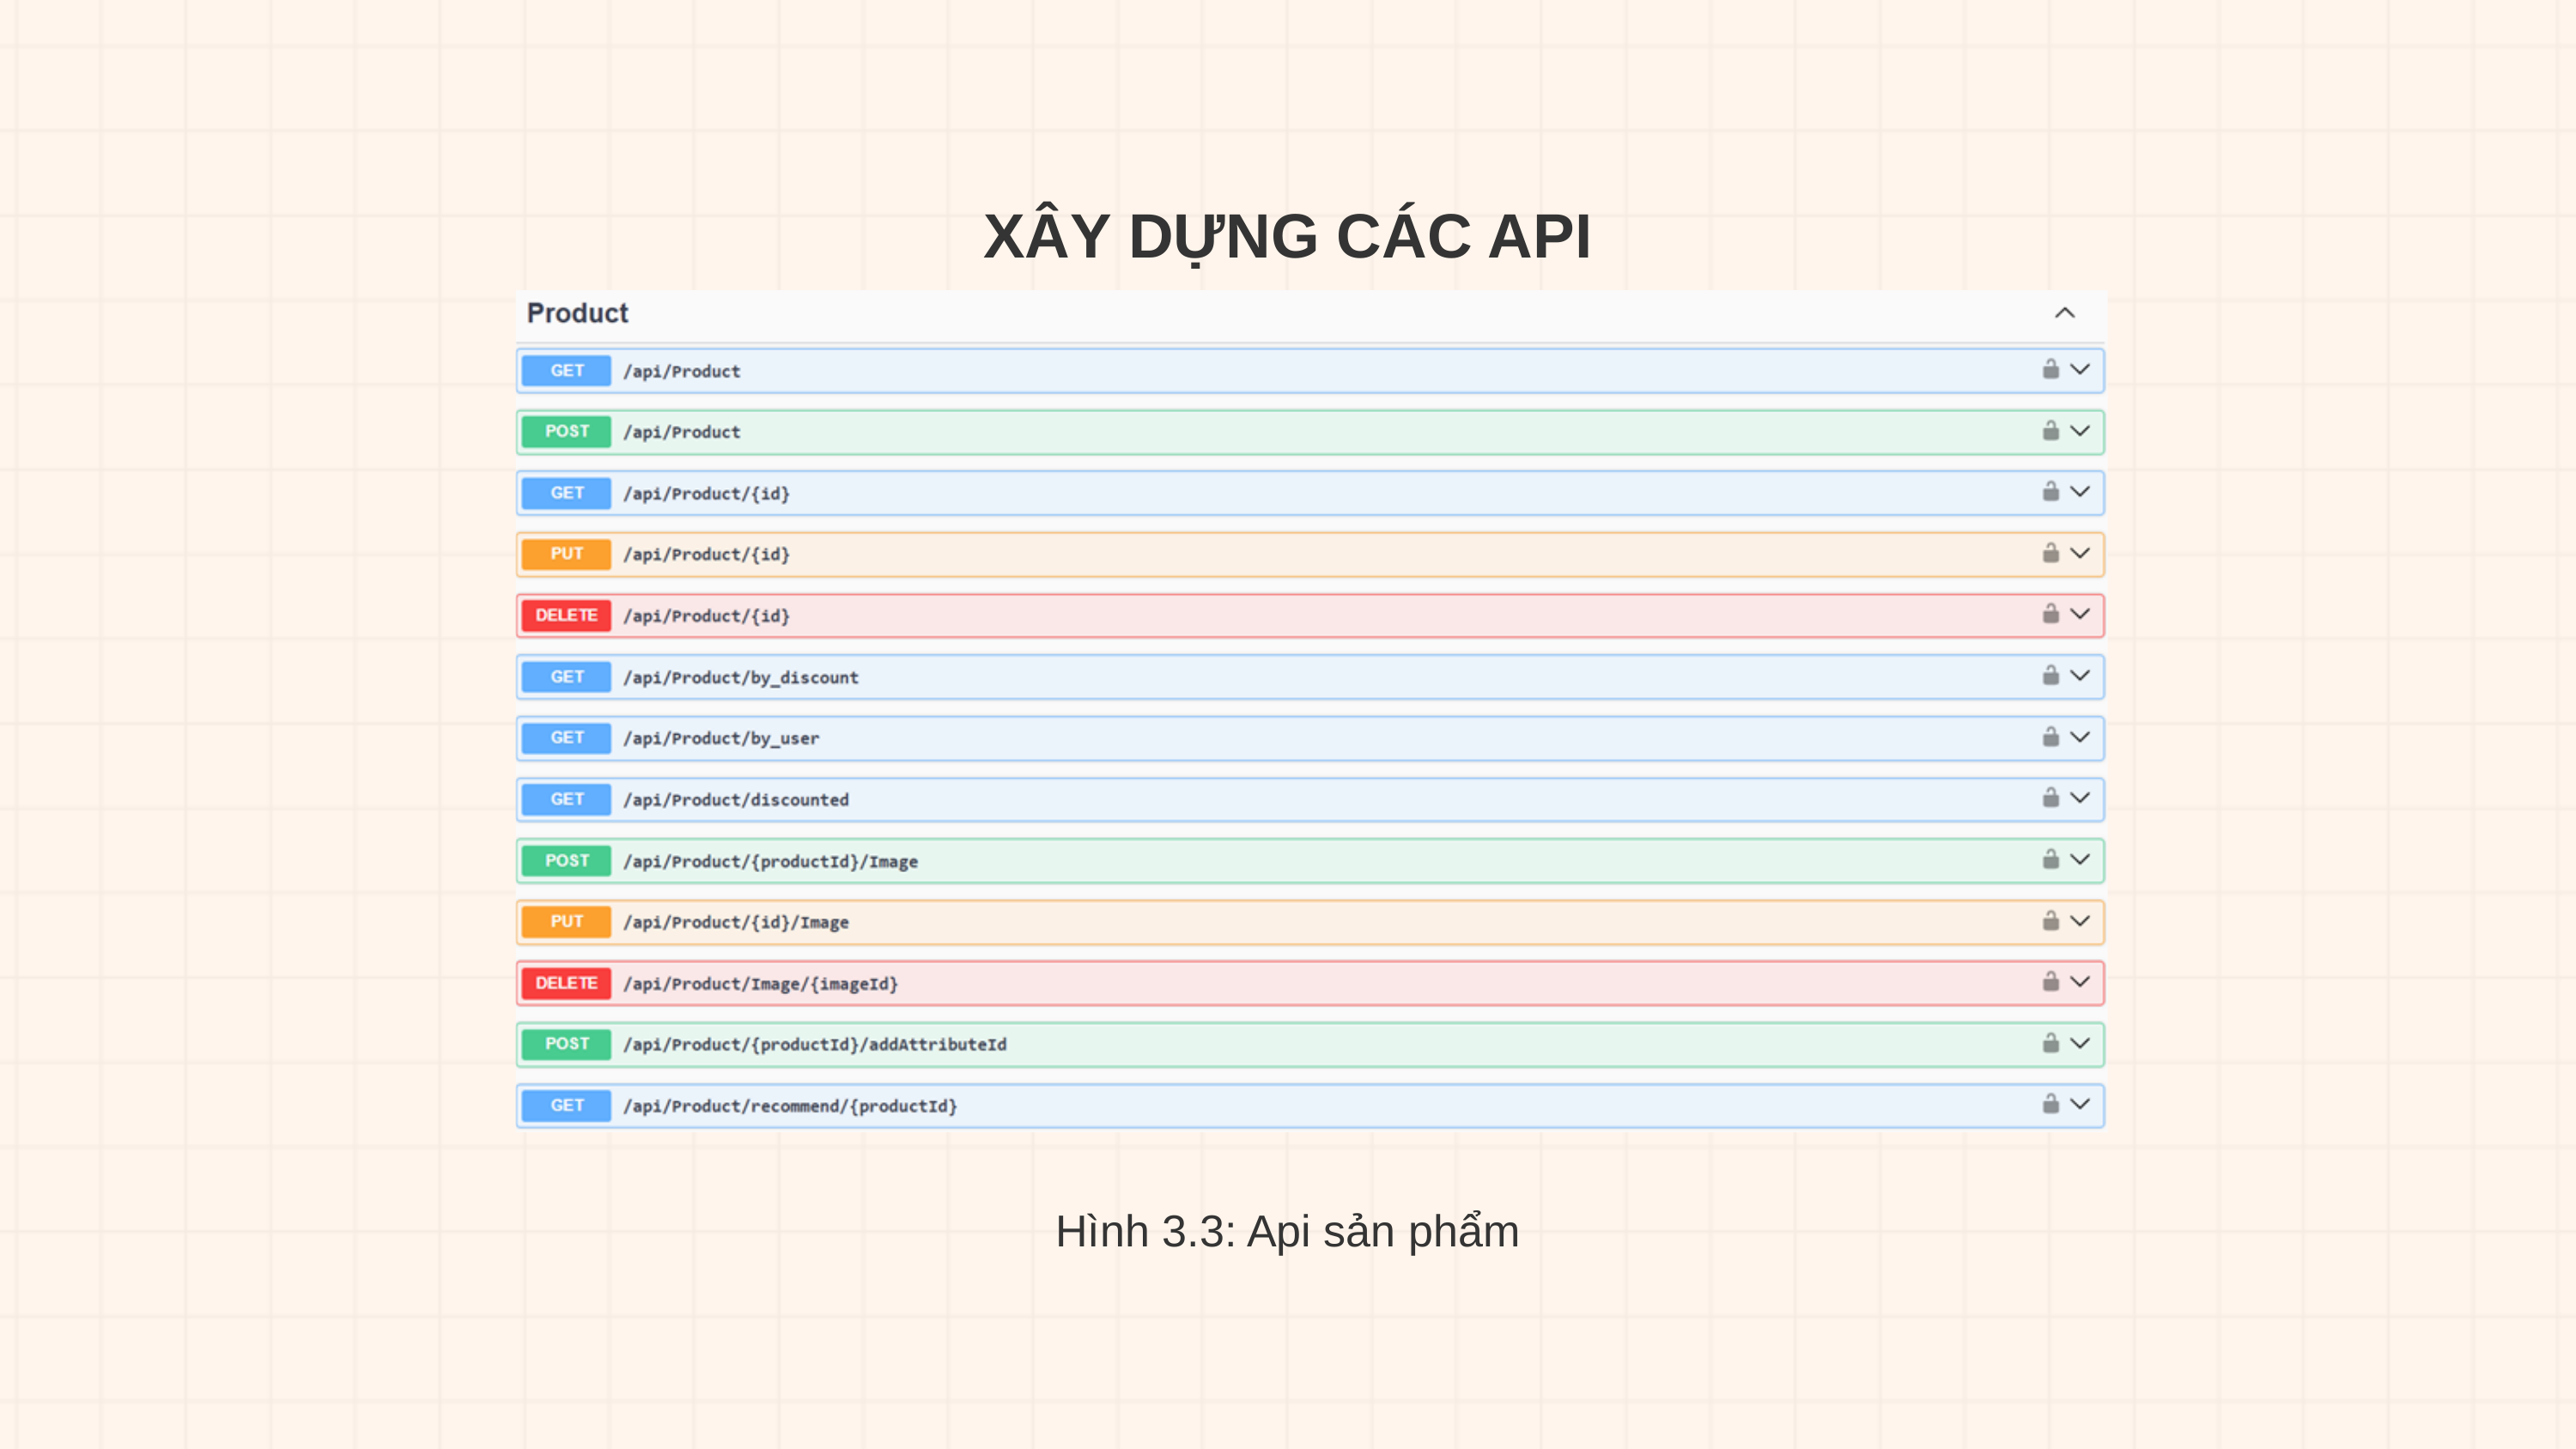

XÂY DỰNG CÁC API

Hình 3.3: Api sản phẩm